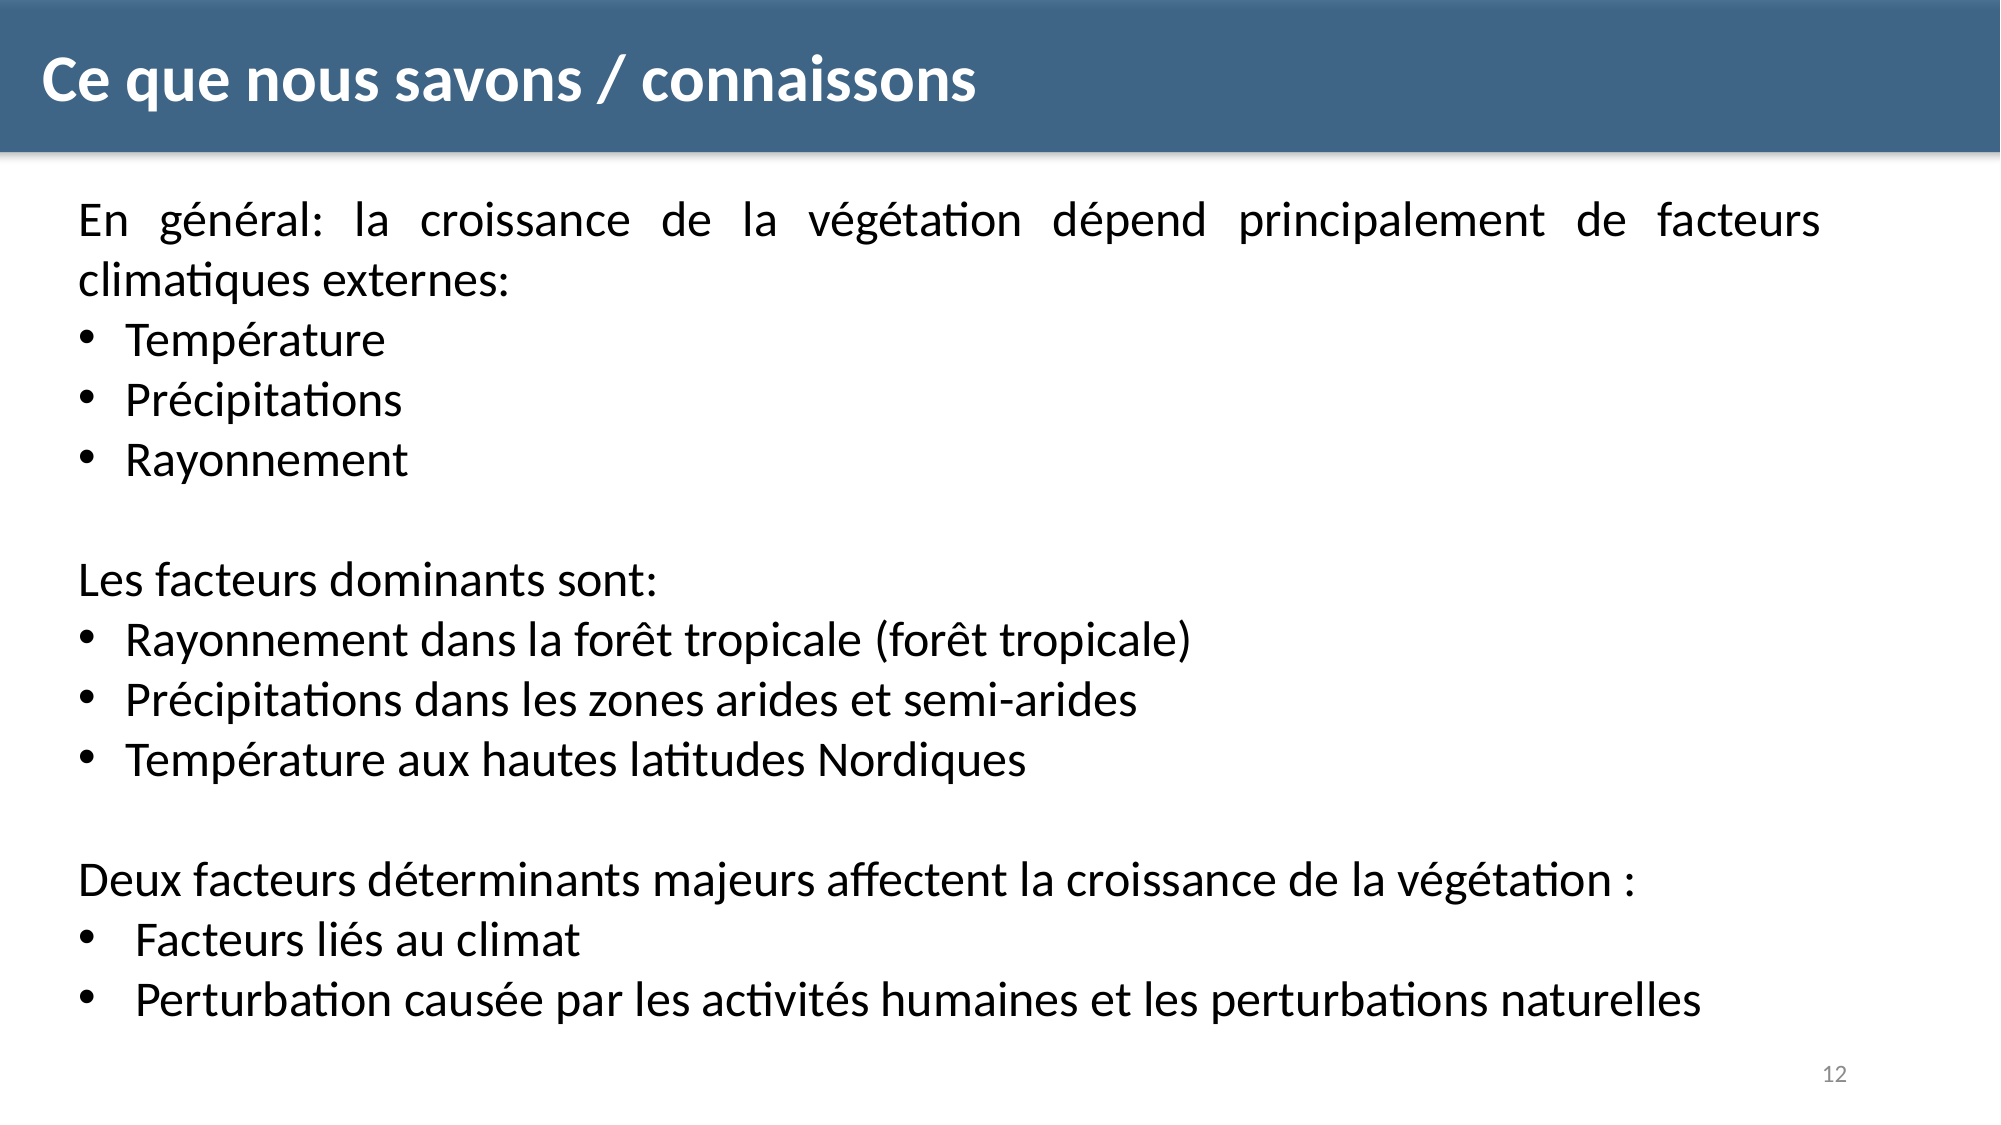

Ce que nous savons / connaissons
En général: la croissance de la végétation dépend principalement de facteurs climatiques externes:
Température
Précipitations
Rayonnement

Les facteurs dominants sont:
Rayonnement dans la forêt tropicale (forêt tropicale)
Précipitations dans les zones arides et semi-arides
Température aux hautes latitudes Nordiques

Deux facteurs déterminants majeurs affectent la croissance de la végétation :
Facteurs liés au climat
Perturbation causée par les activités humaines et les perturbations naturelles
12